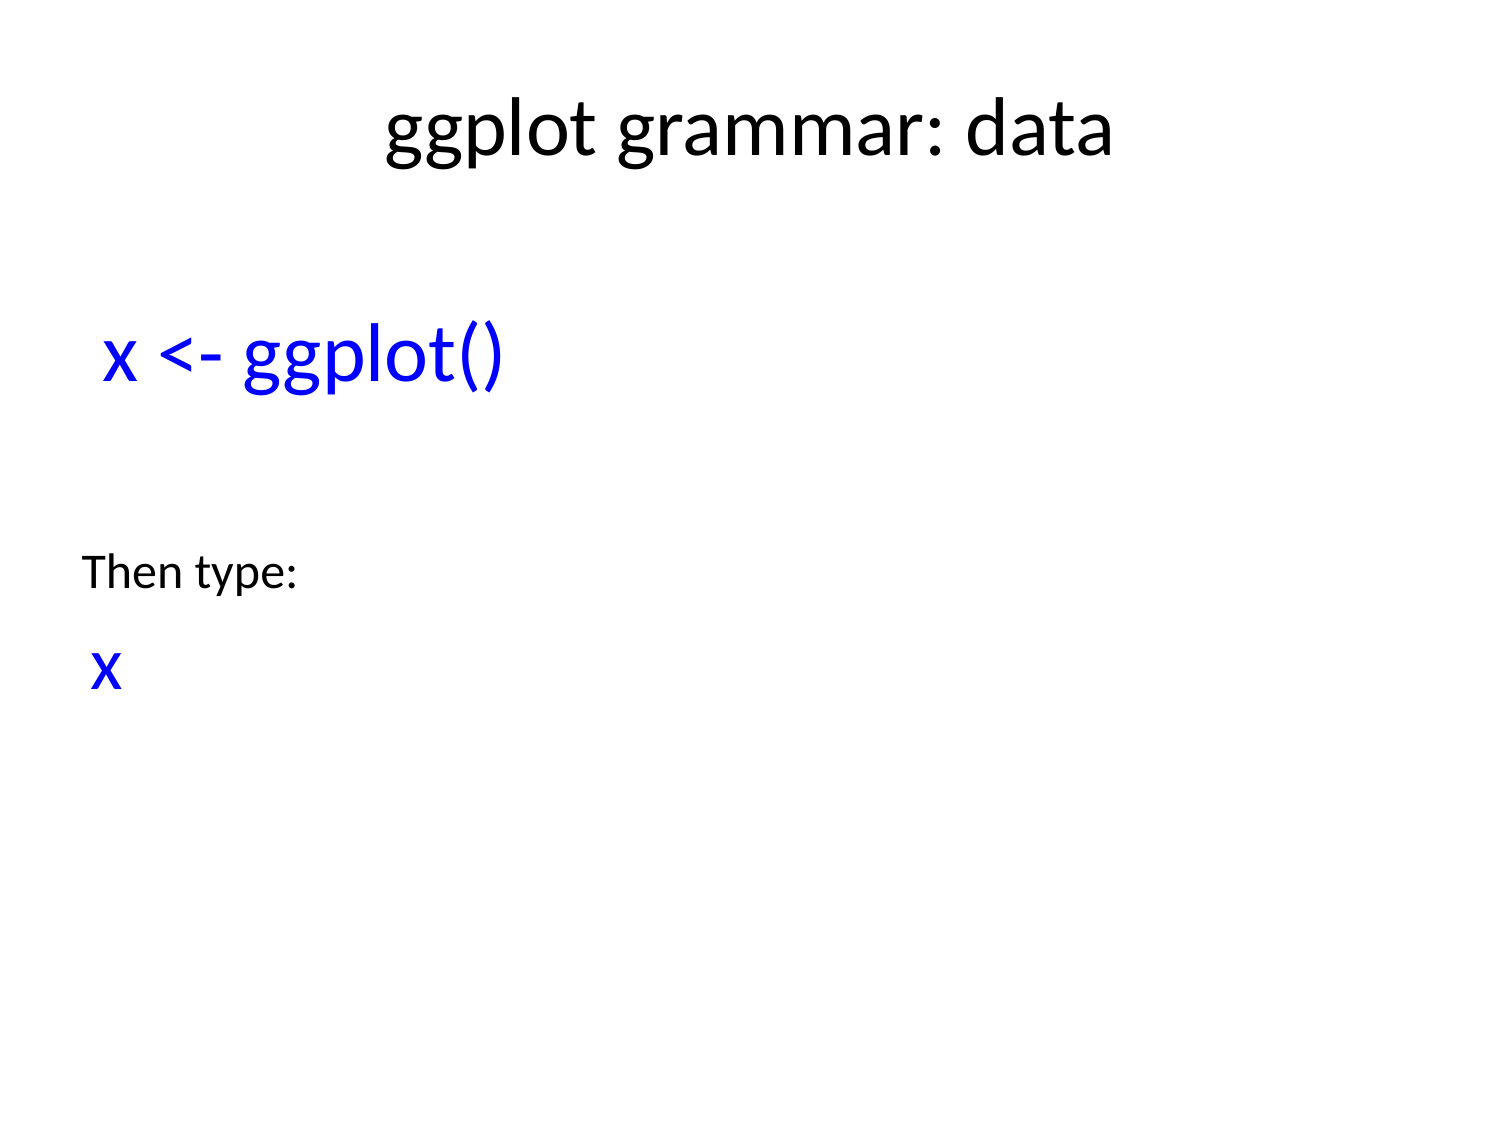

ggplot grammar: data
# x <- ggplot()
Then type:
x